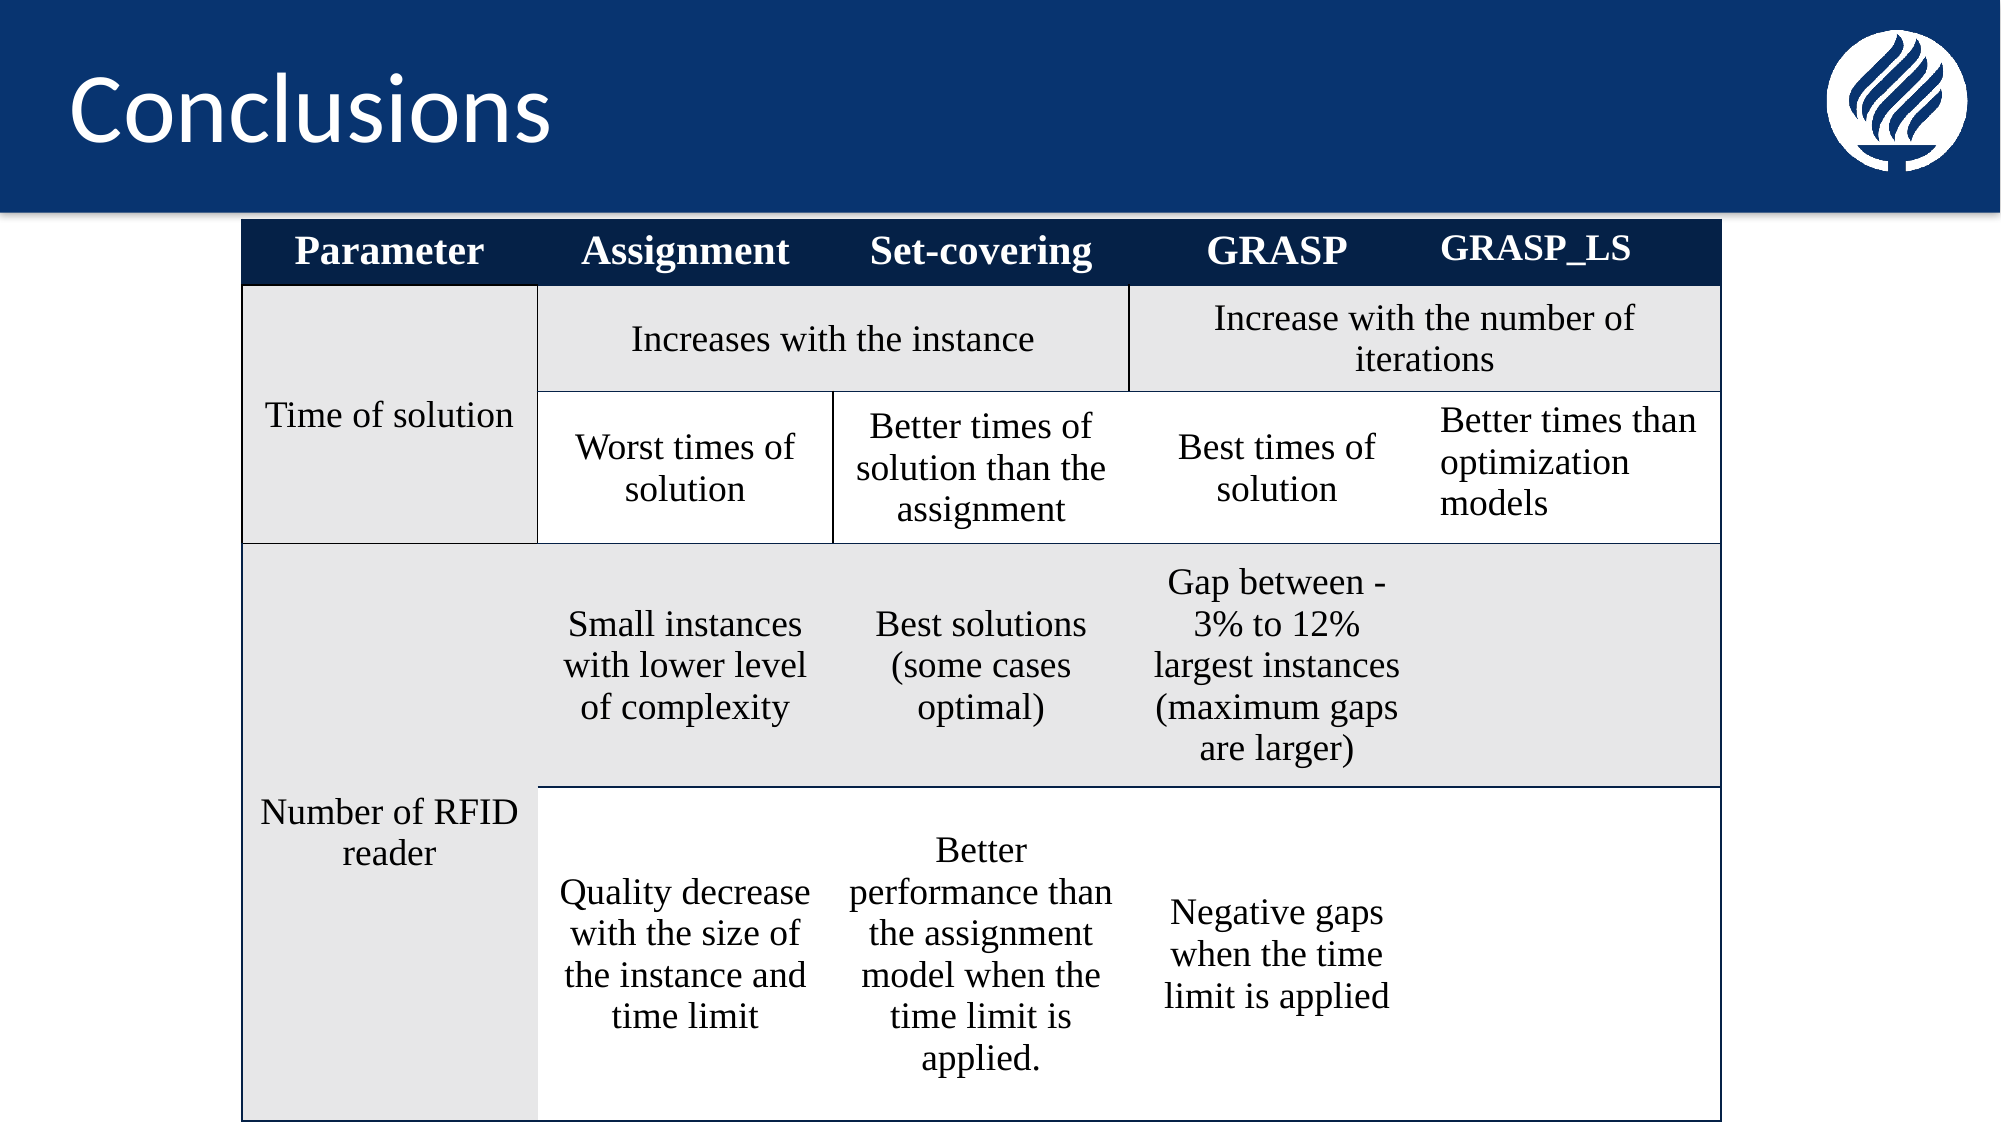

# Conclusions
| Parameter | Assignment | Set-covering | GRASP | GRASP\_LS |
| --- | --- | --- | --- | --- |
| Time of solution | Increases with the instance |  | Increase with the number of iterations |  |
|  | Worst times of solution | Better times of solution than the assignment | Best times of solution | Better times than optimization models |
| Number of RFID reader | Small instances with lower level of complexity | Best solutions (some cases optimal) | Gap between -3% to 12% largest instances (maximum gaps are larger) |  |
|  | Quality decrease with the size of the instance and time limit | Better performance than the assignment model when the time limit is applied. | Negative gaps when the time limit is applied |  |